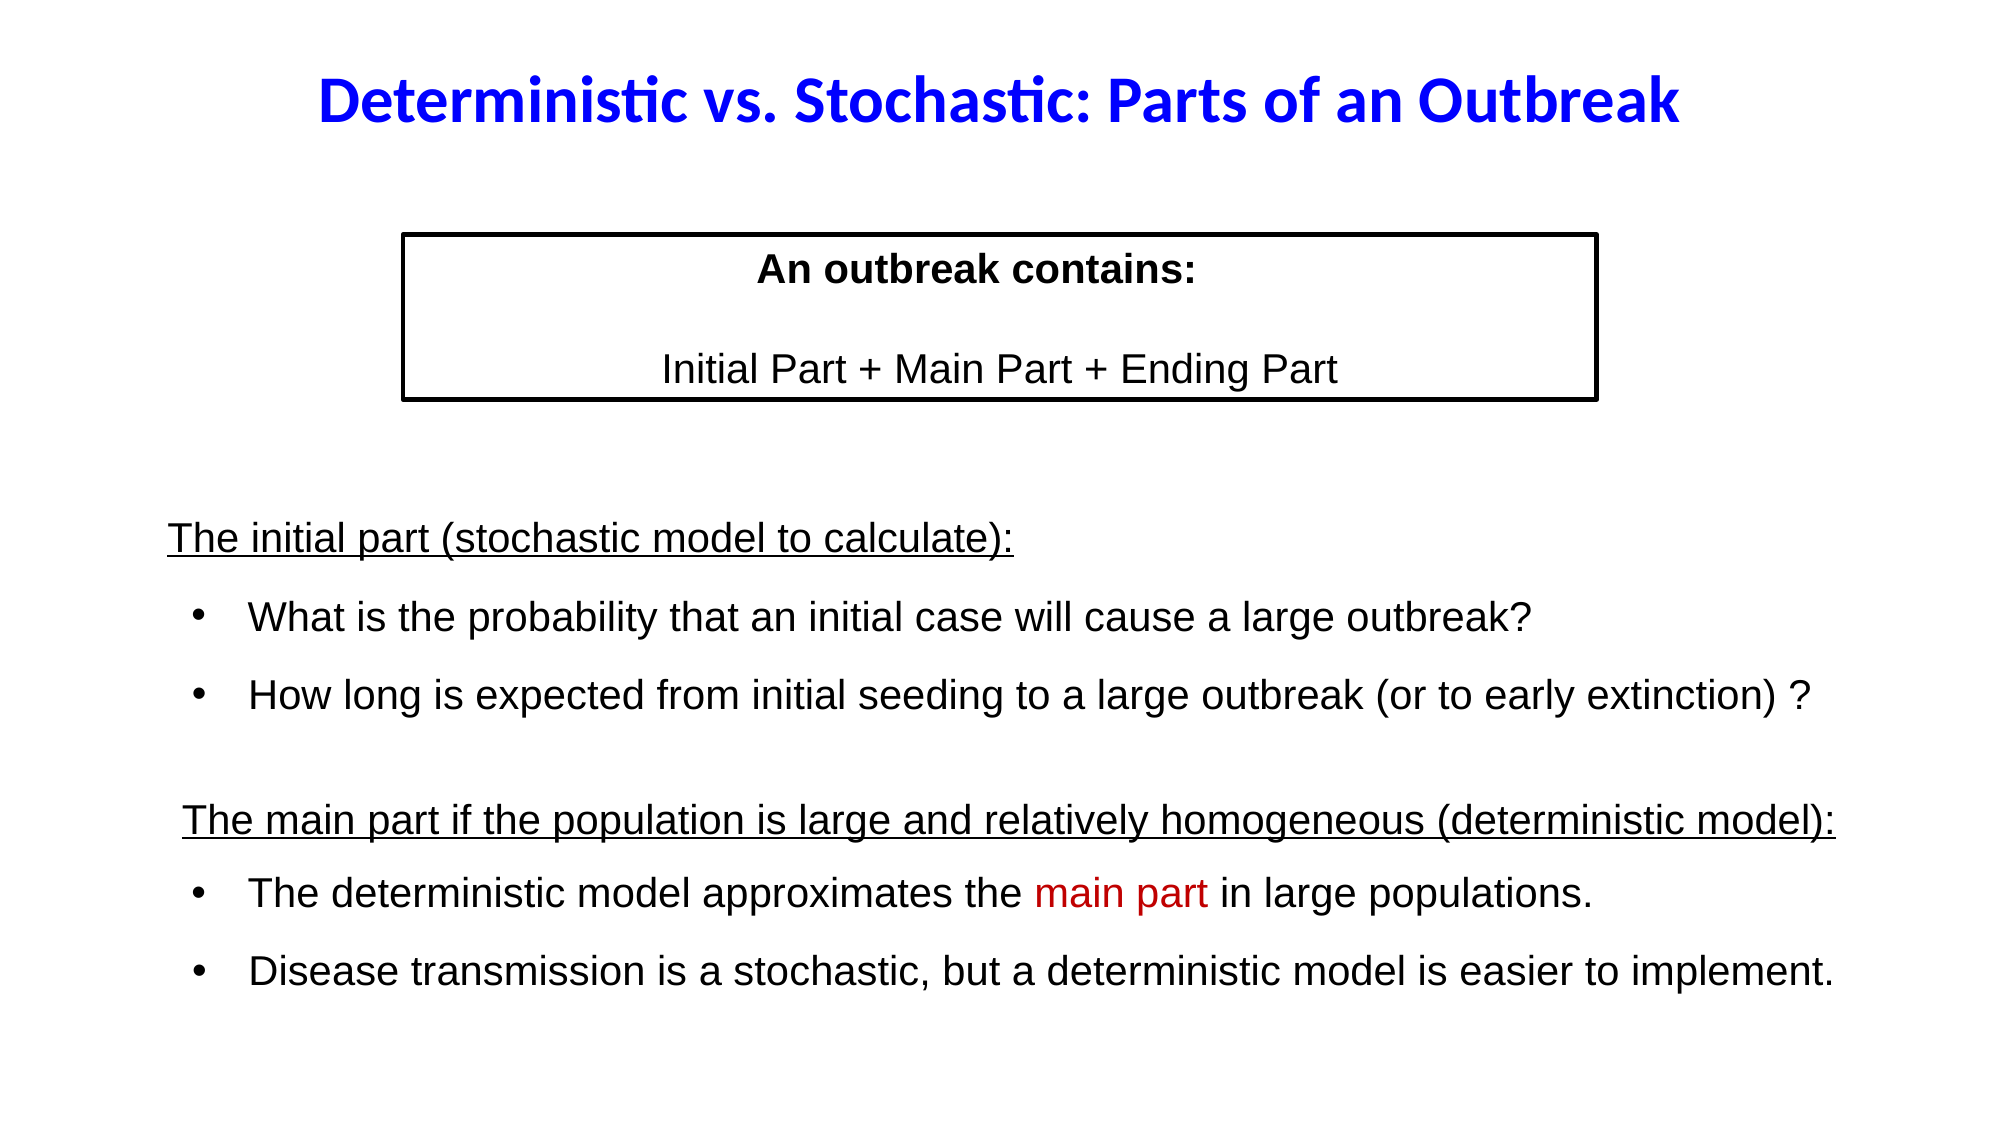

Deterministic vs. Stochastic: Parts of an Outbreak
An outbreak contains:

Initial Part + Main Part + Ending Part
The initial part (stochastic model to calculate):
What is the probability that an initial case will cause a large outbreak?
How long is expected from initial seeding to a large outbreak (or to early extinction) ?
The main part if the population is large and relatively homogeneous (deterministic model):
The deterministic model approximates the main part in large populations.
Disease transmission is a stochastic, but a deterministic model is easier to implement.